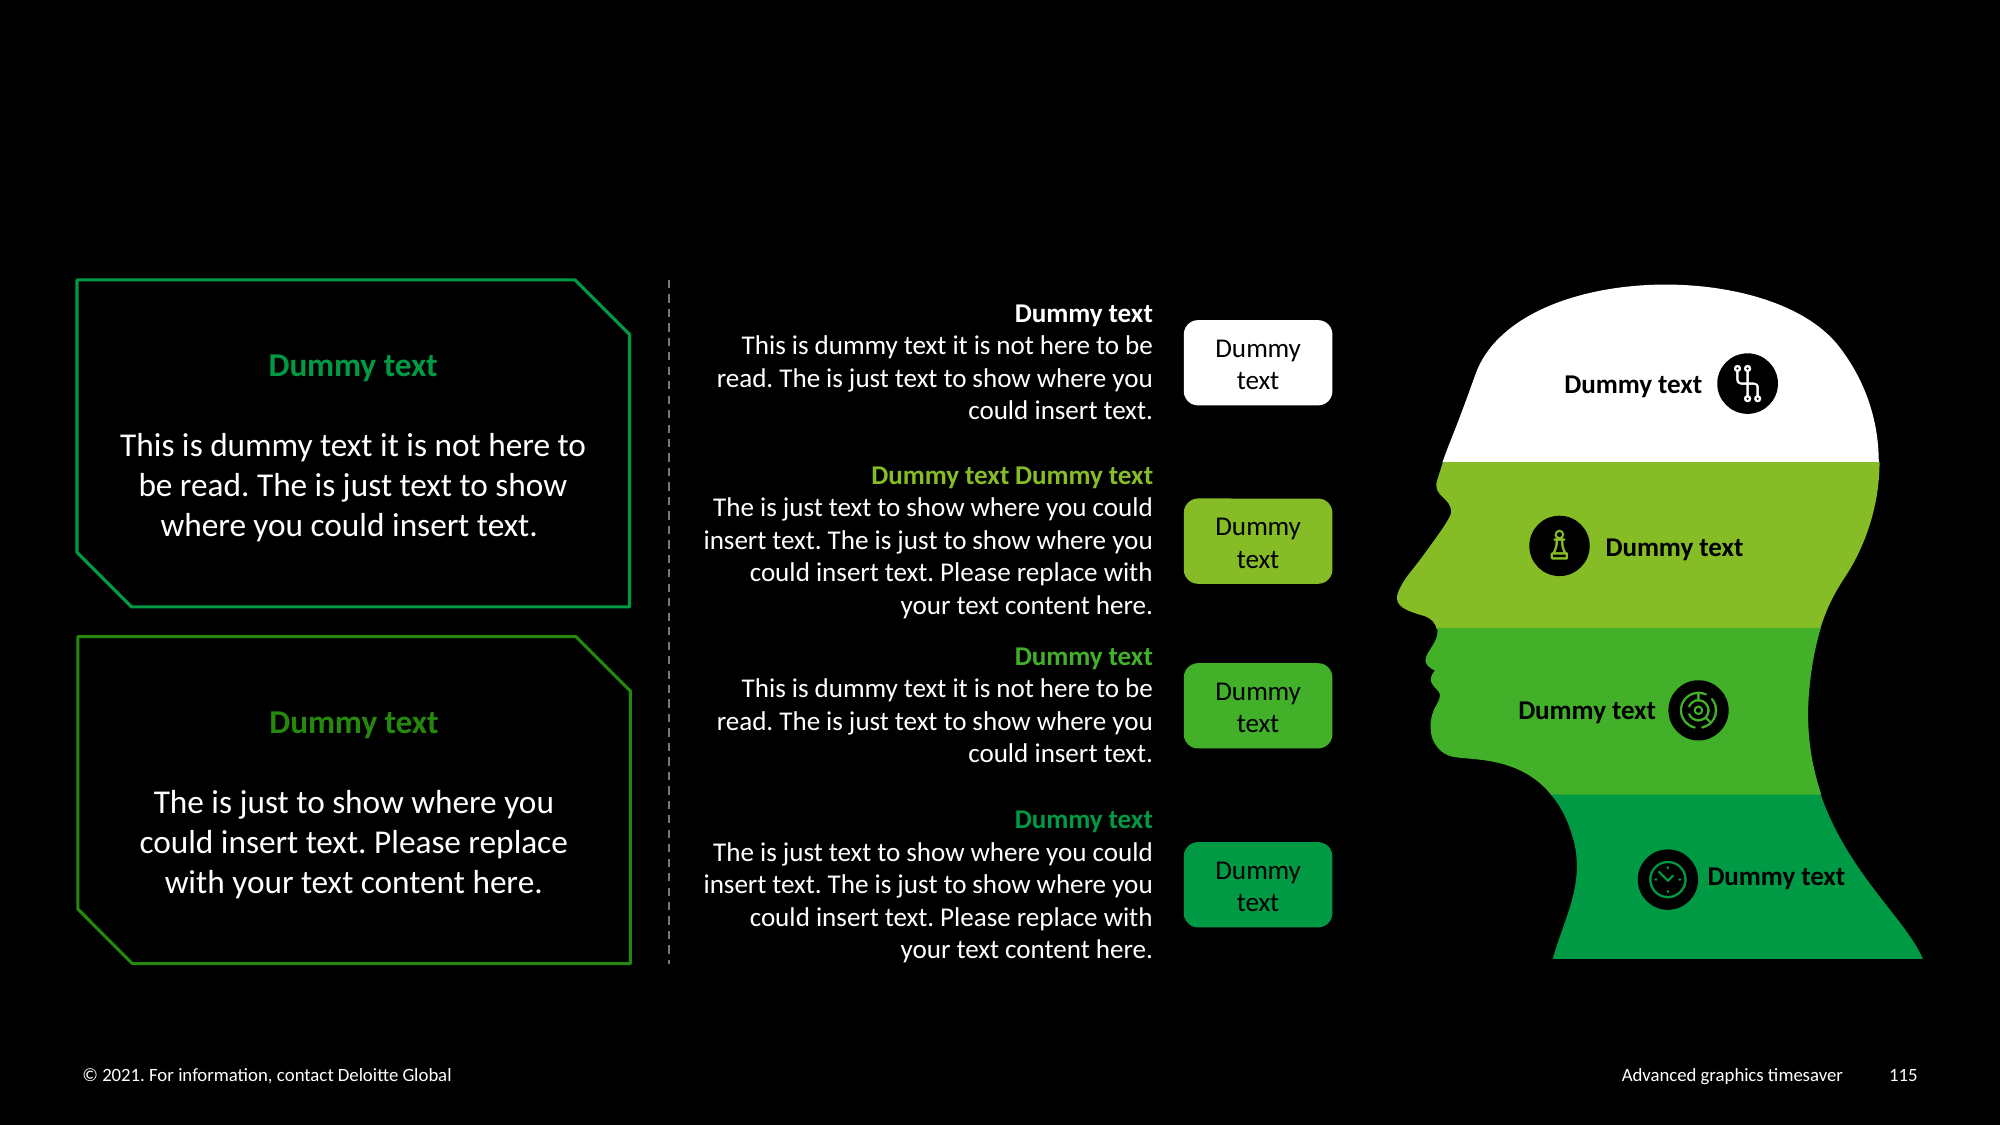

Dummy text

This is dummy text it is not here to be read. The is just text to show where you could insert text.
Dummy text
This is dummy text it is not here to be read. The is just text to show where you could insert text.
Dummy text

Dummy text
Dummy text Dummy text
The is just text to show where you could insert text. The is just to show where you could insert text. Please replace with your text content here.

Dummy text

Dummy text

Dummy text
This is dummy text it is not here to be read. The is just text to show where you could insert text.
Dummy text

The is just to show where you could insert text. Please replace with your text content here.
Dummy text

Dummy text

Dummy text
The is just text to show where you could insert text. The is just to show where you could insert text. Please replace with your text content here.
Dummy text

Dummy text